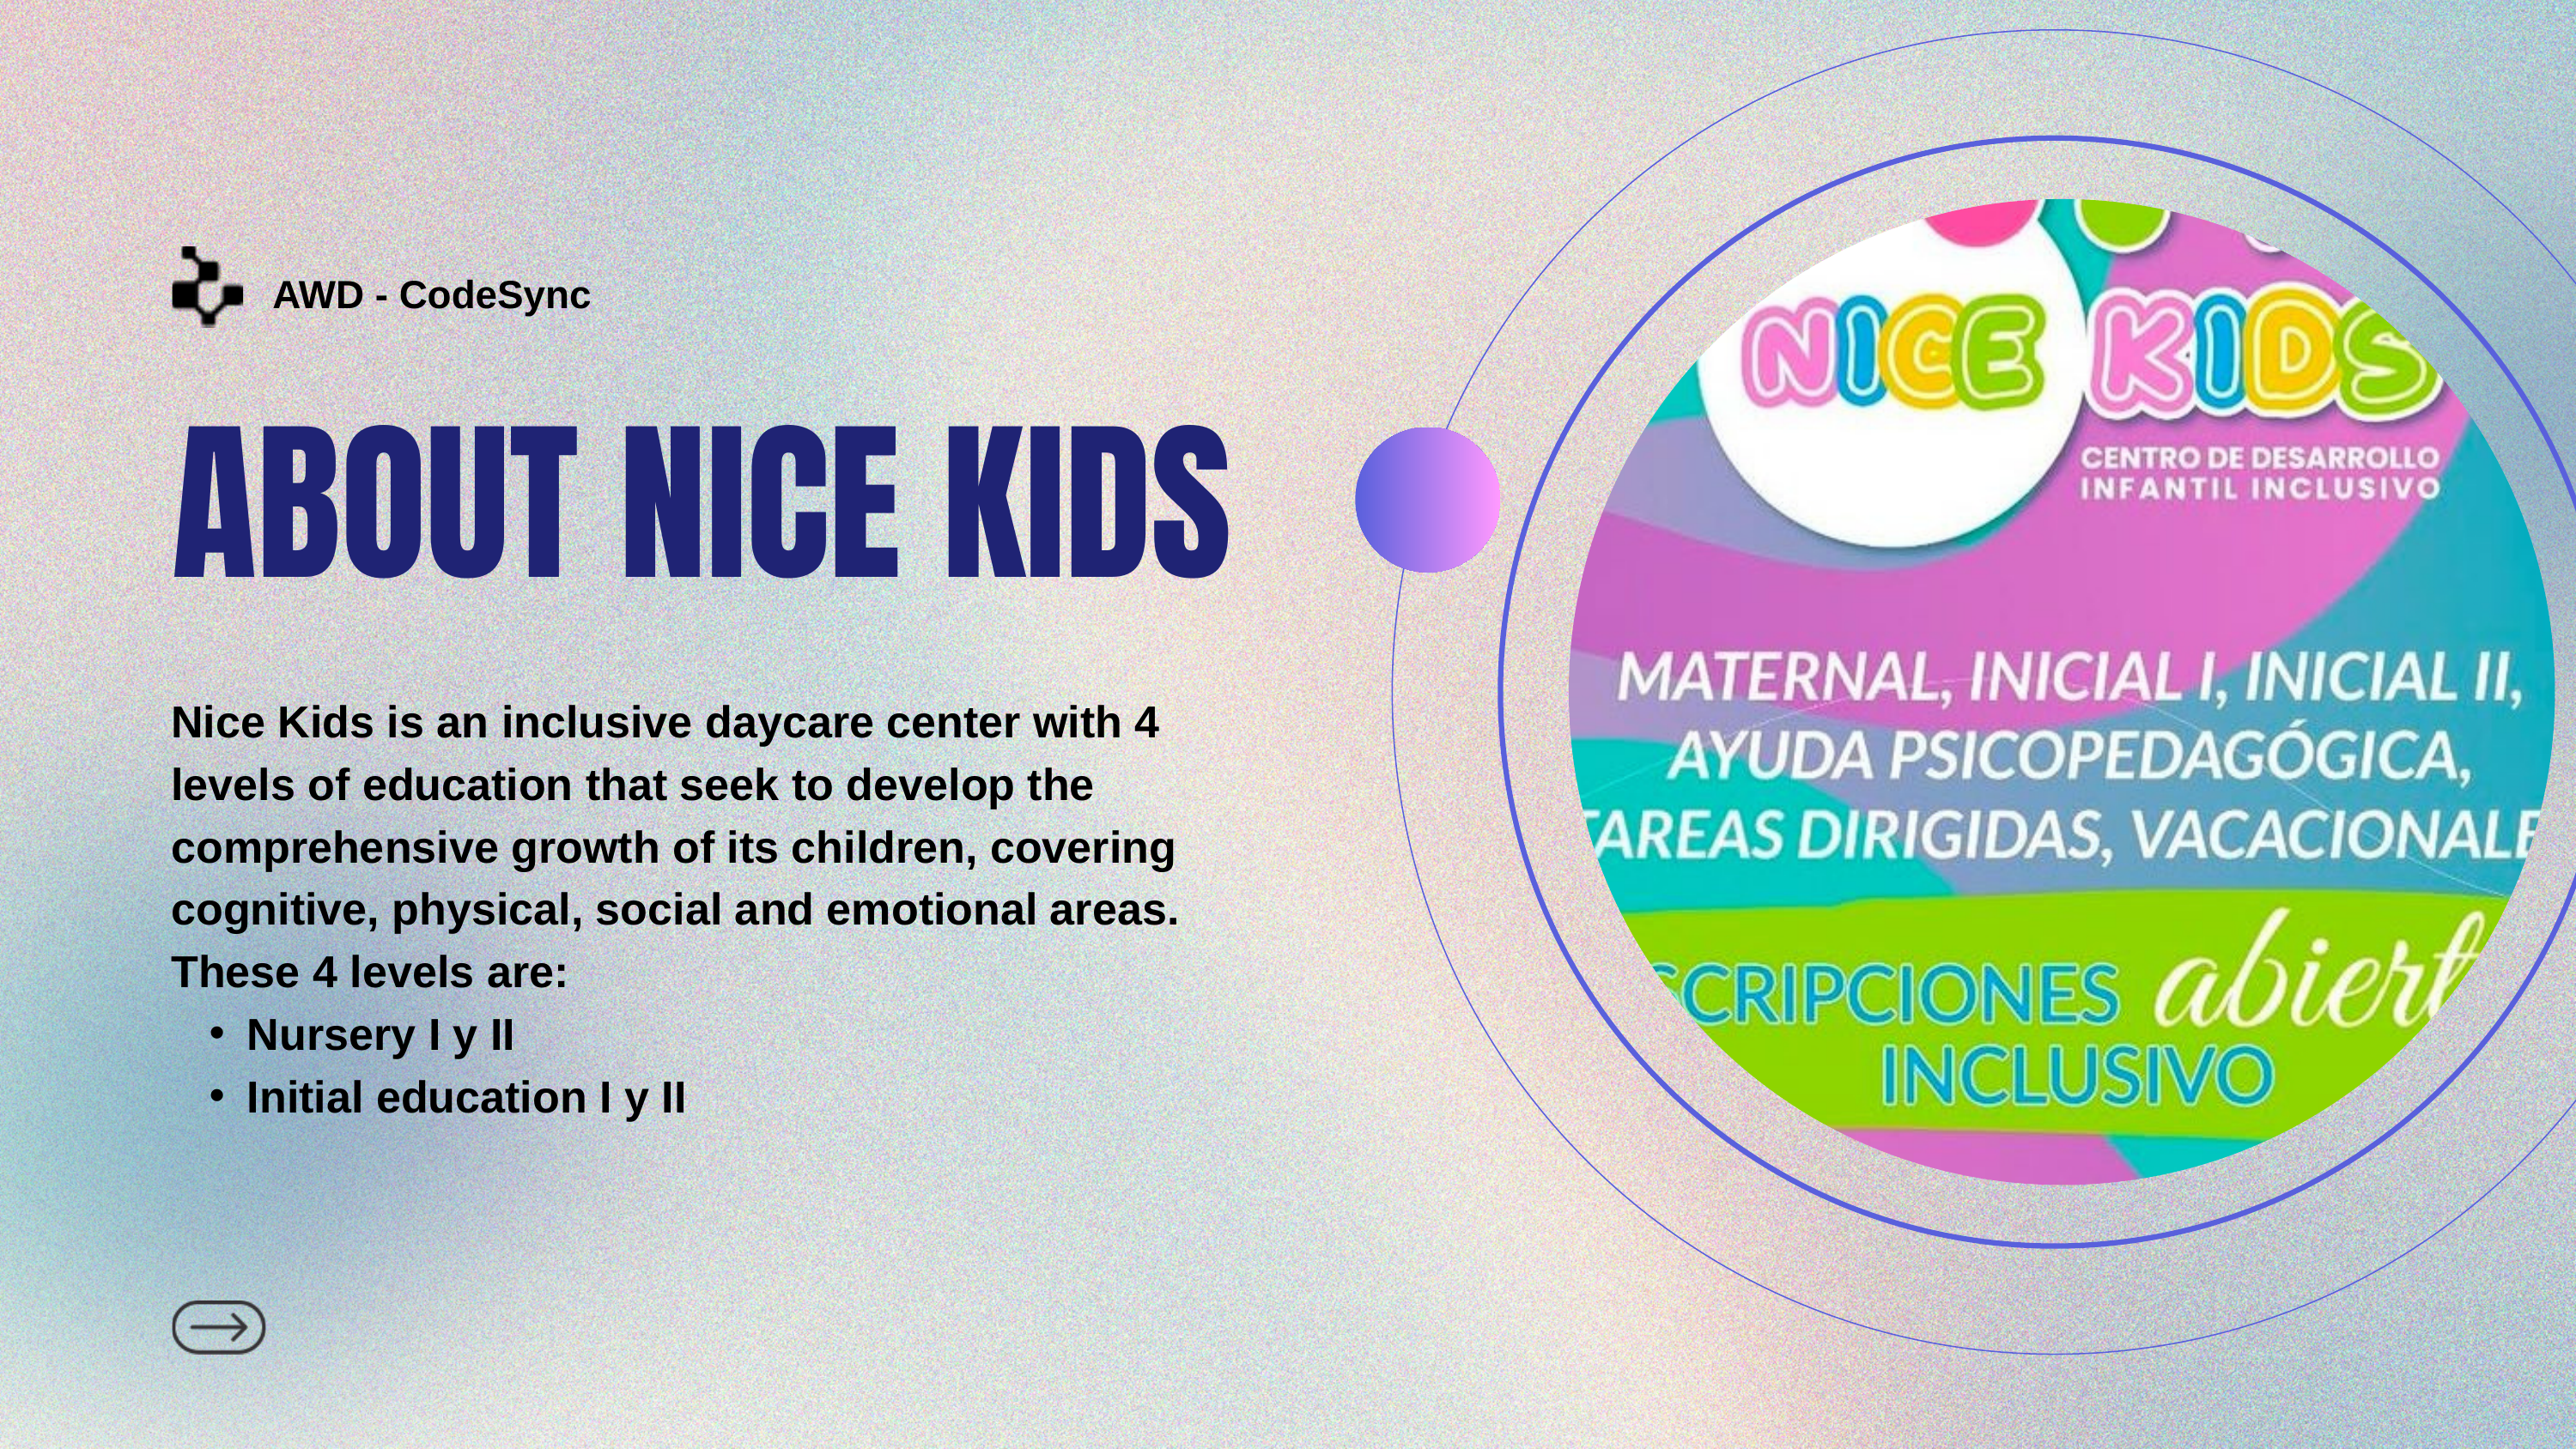

AWD - CodeSync

ABOUT NICE KIDS

Nice Kids is an inclusive daycare center with 4 levels of education that seek to develop the comprehensive growth of its children, covering cognitive, physical, social and emotional areas.
These 4 levels are:
Nursery I y II
Initial education I y II